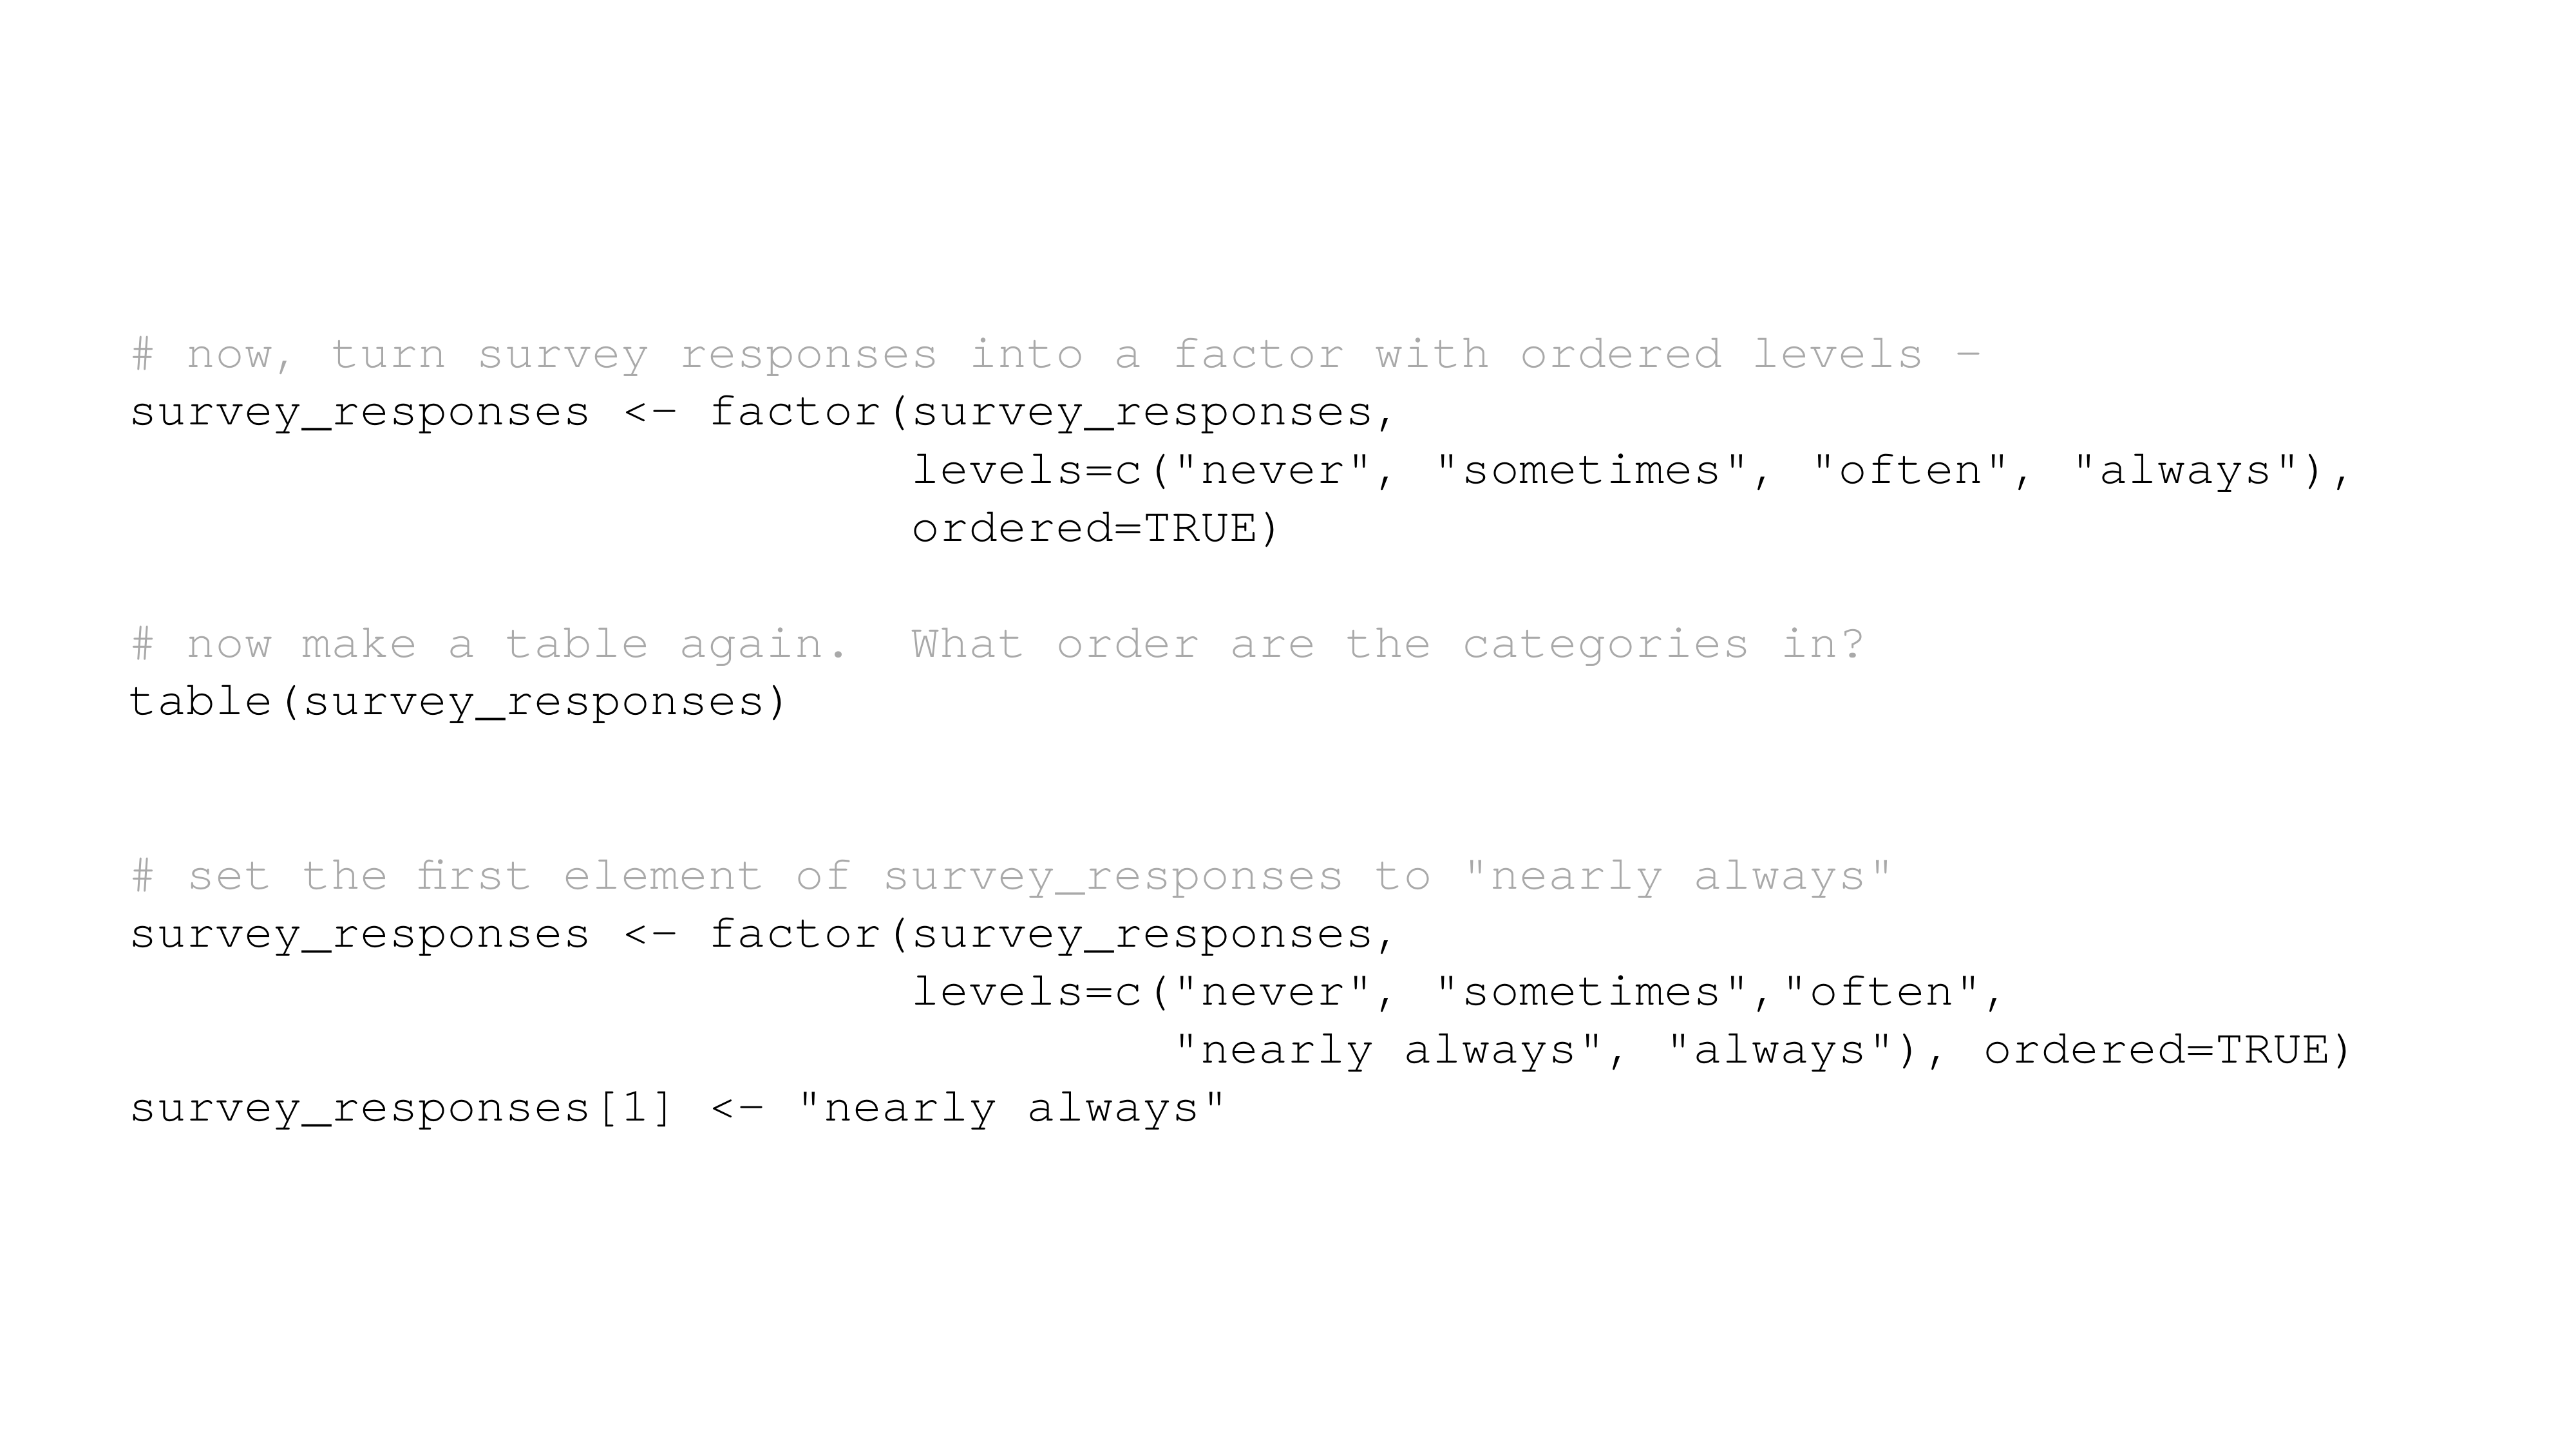

# now, turn survey responses into a factor with ordered levels -
survey_responses <- factor(survey_responses,
                           levels=c("never", "sometimes", "often", "always"),
                           ordered=TRUE)

# now make a table again.  What order are the categories in?
table(survey_responses)

# set the first element of survey_responses to "nearly always"
survey_responses <- factor(survey_responses,
                           levels=c("never", "sometimes","often",
                                    "nearly always", "always"), ordered=TRUE)
survey_responses[1] <- "nearly always"